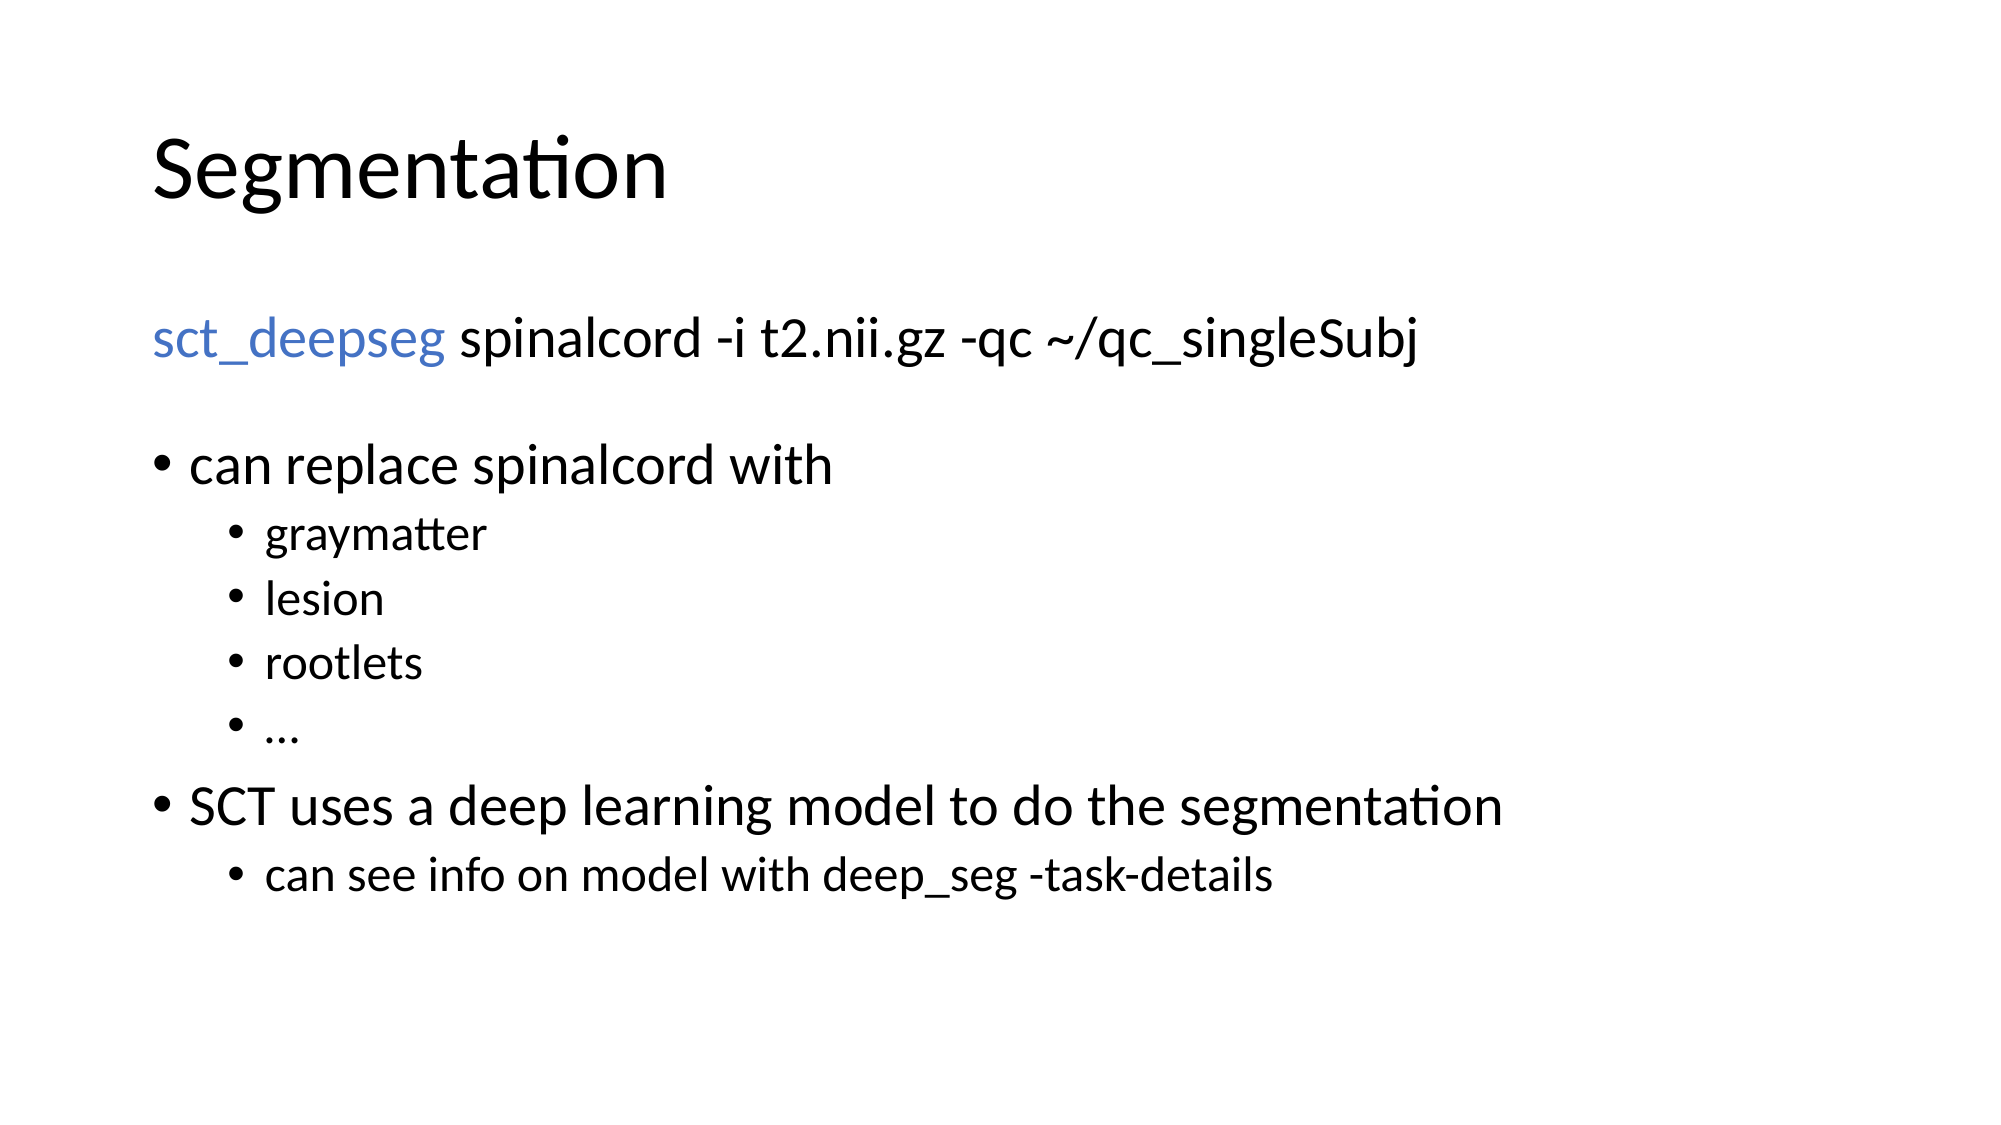

# Segmentation
sct_deepseg spinalcord -i t2.nii.gz -qc ~/qc_singleSubj

can replace spinalcord with
graymatter
lesion
rootlets
…
SCT uses a deep learning model to do the segmentation
can see info on model with deep_seg -task-details